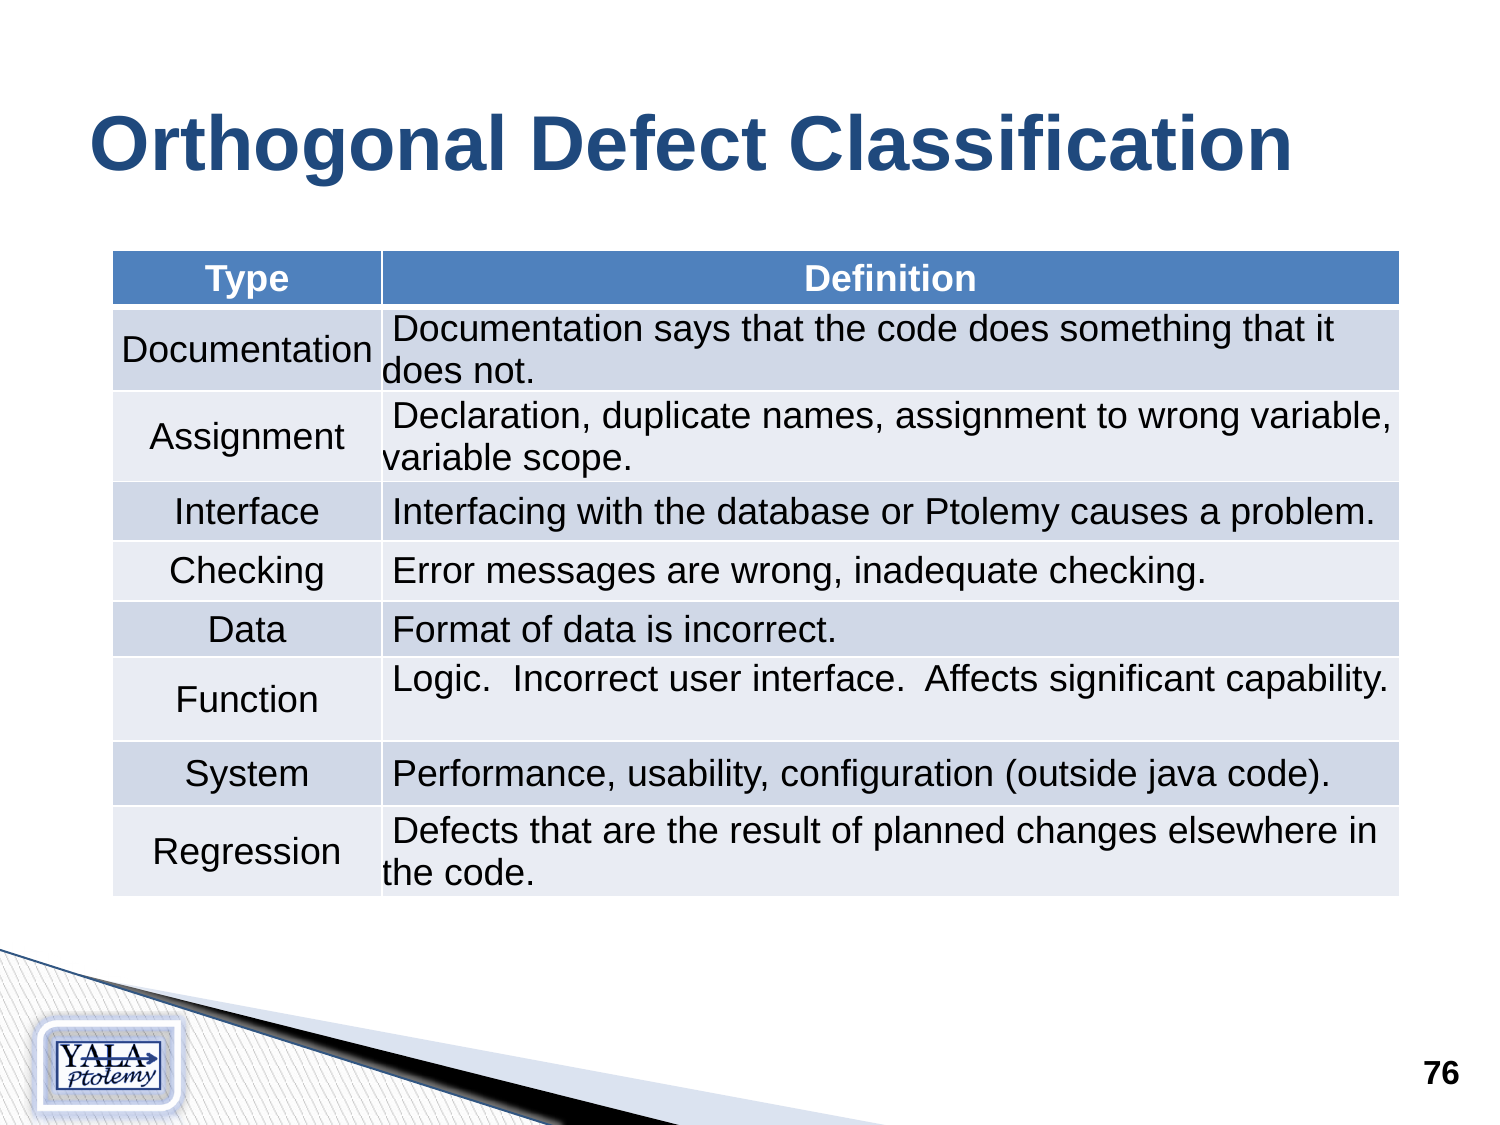

# Orthogonal Defect Classification
| Type | Definition |
| --- | --- |
| Documentation | Documentation says that the code does something that it does not. |
| Assignment | Declaration, duplicate names, assignment to wrong variable, variable scope. |
| Interface | Interfacing with the database or Ptolemy causes a problem. |
| Checking | Error messages are wrong, inadequate checking. |
| Data | Format of data is incorrect. |
| Function | Logic. Incorrect user interface. Affects significant capability. |
| System | Performance, usability, configuration (outside java code). |
| Regression | Defects that are the result of planned changes elsewhere in the code. |
76